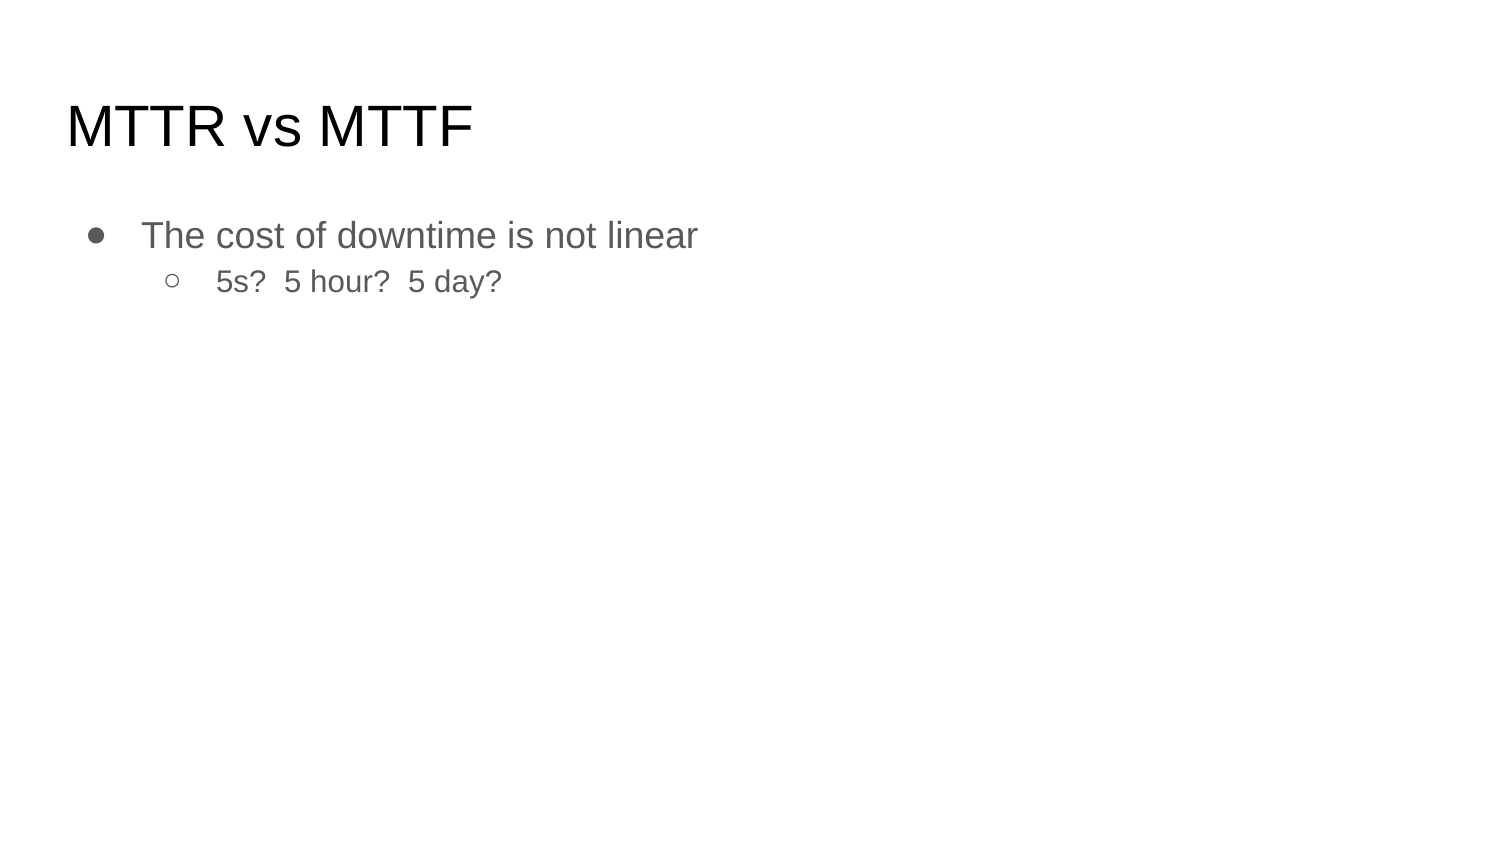

# MTTR vs MTTF
The cost of downtime is not linear
5s?  5 hour?  5 day?